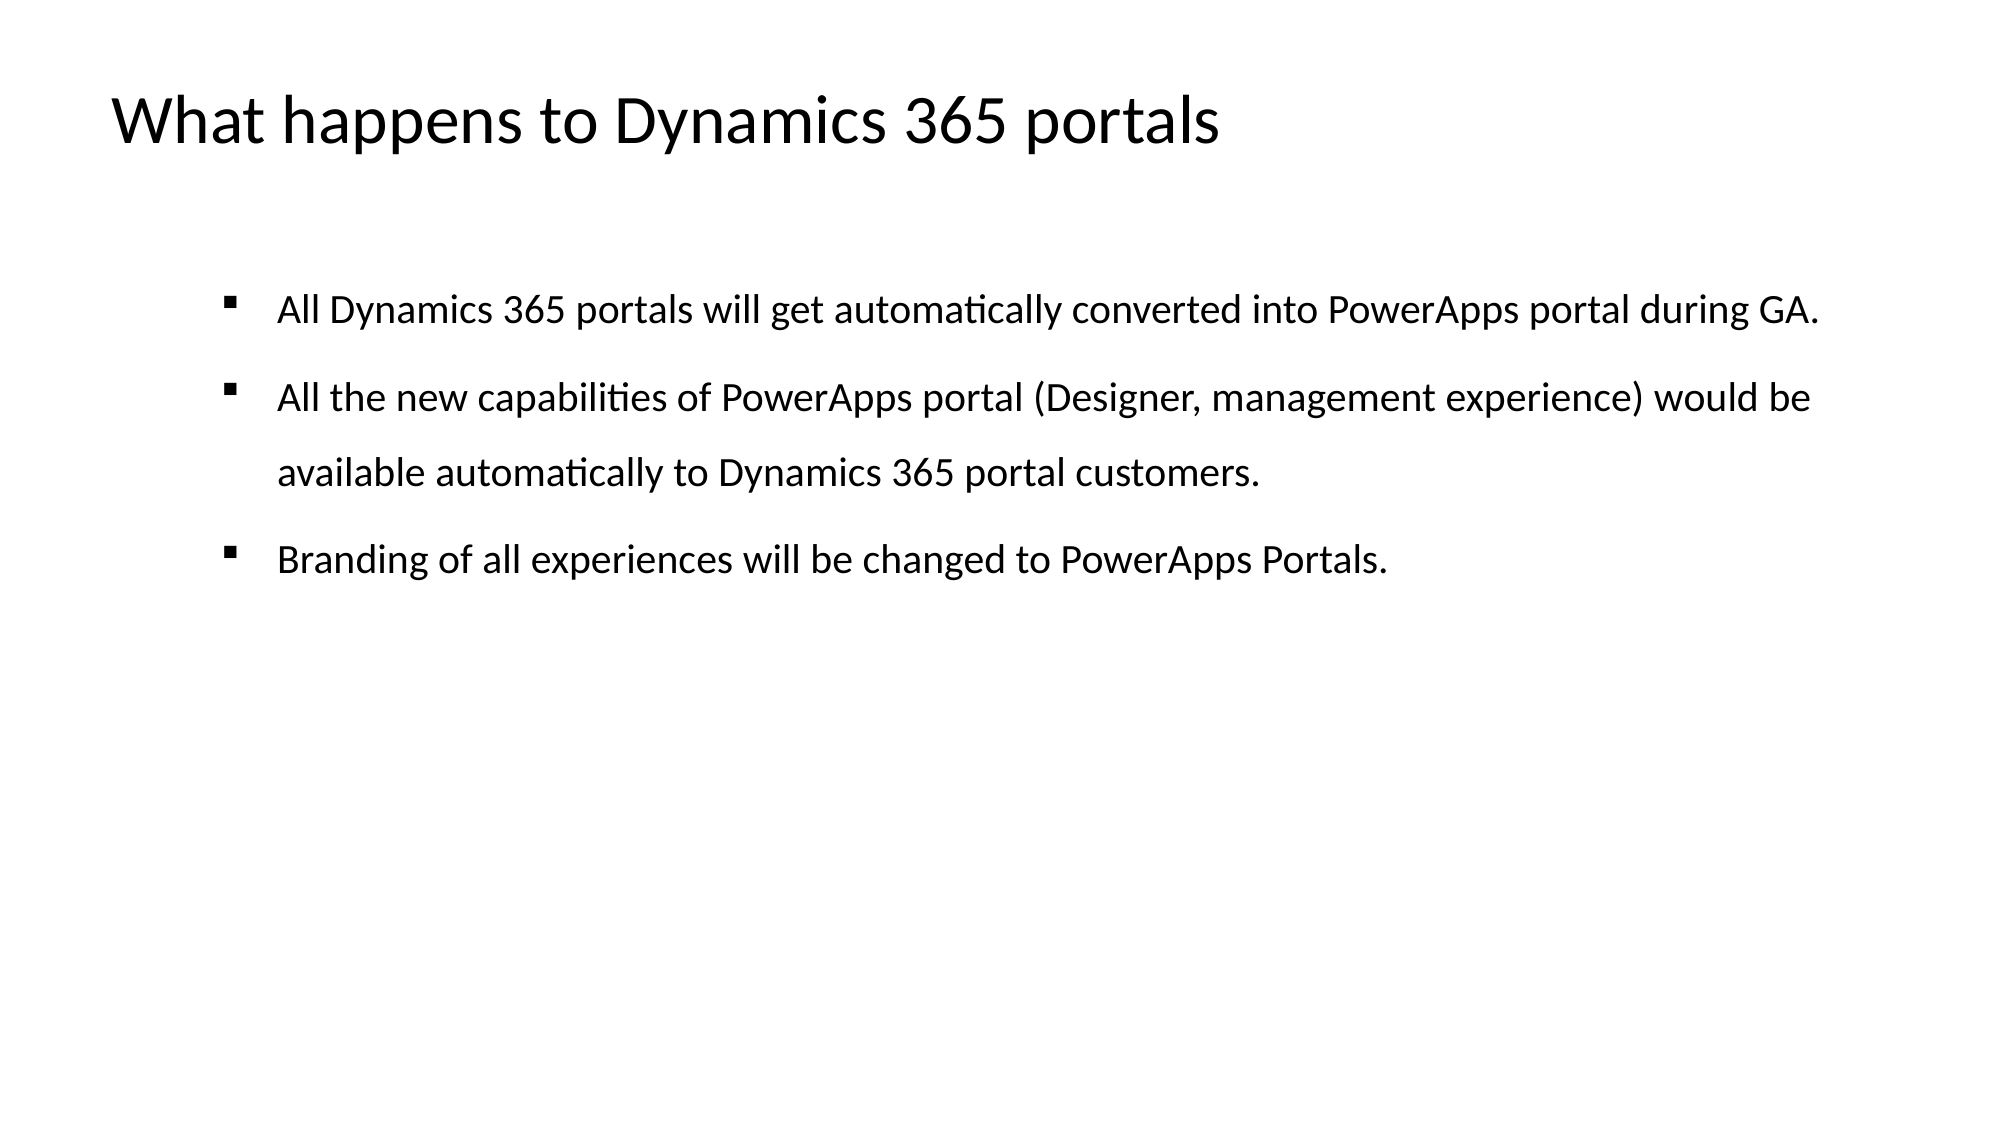

# What happens to Dynamics 365 portals
All Dynamics 365 portals will get automatically converted into PowerApps portal during GA.
All the new capabilities of PowerApps portal (Designer, management experience) would be available automatically to Dynamics 365 portal customers.
Branding of all experiences will be changed to PowerApps Portals.